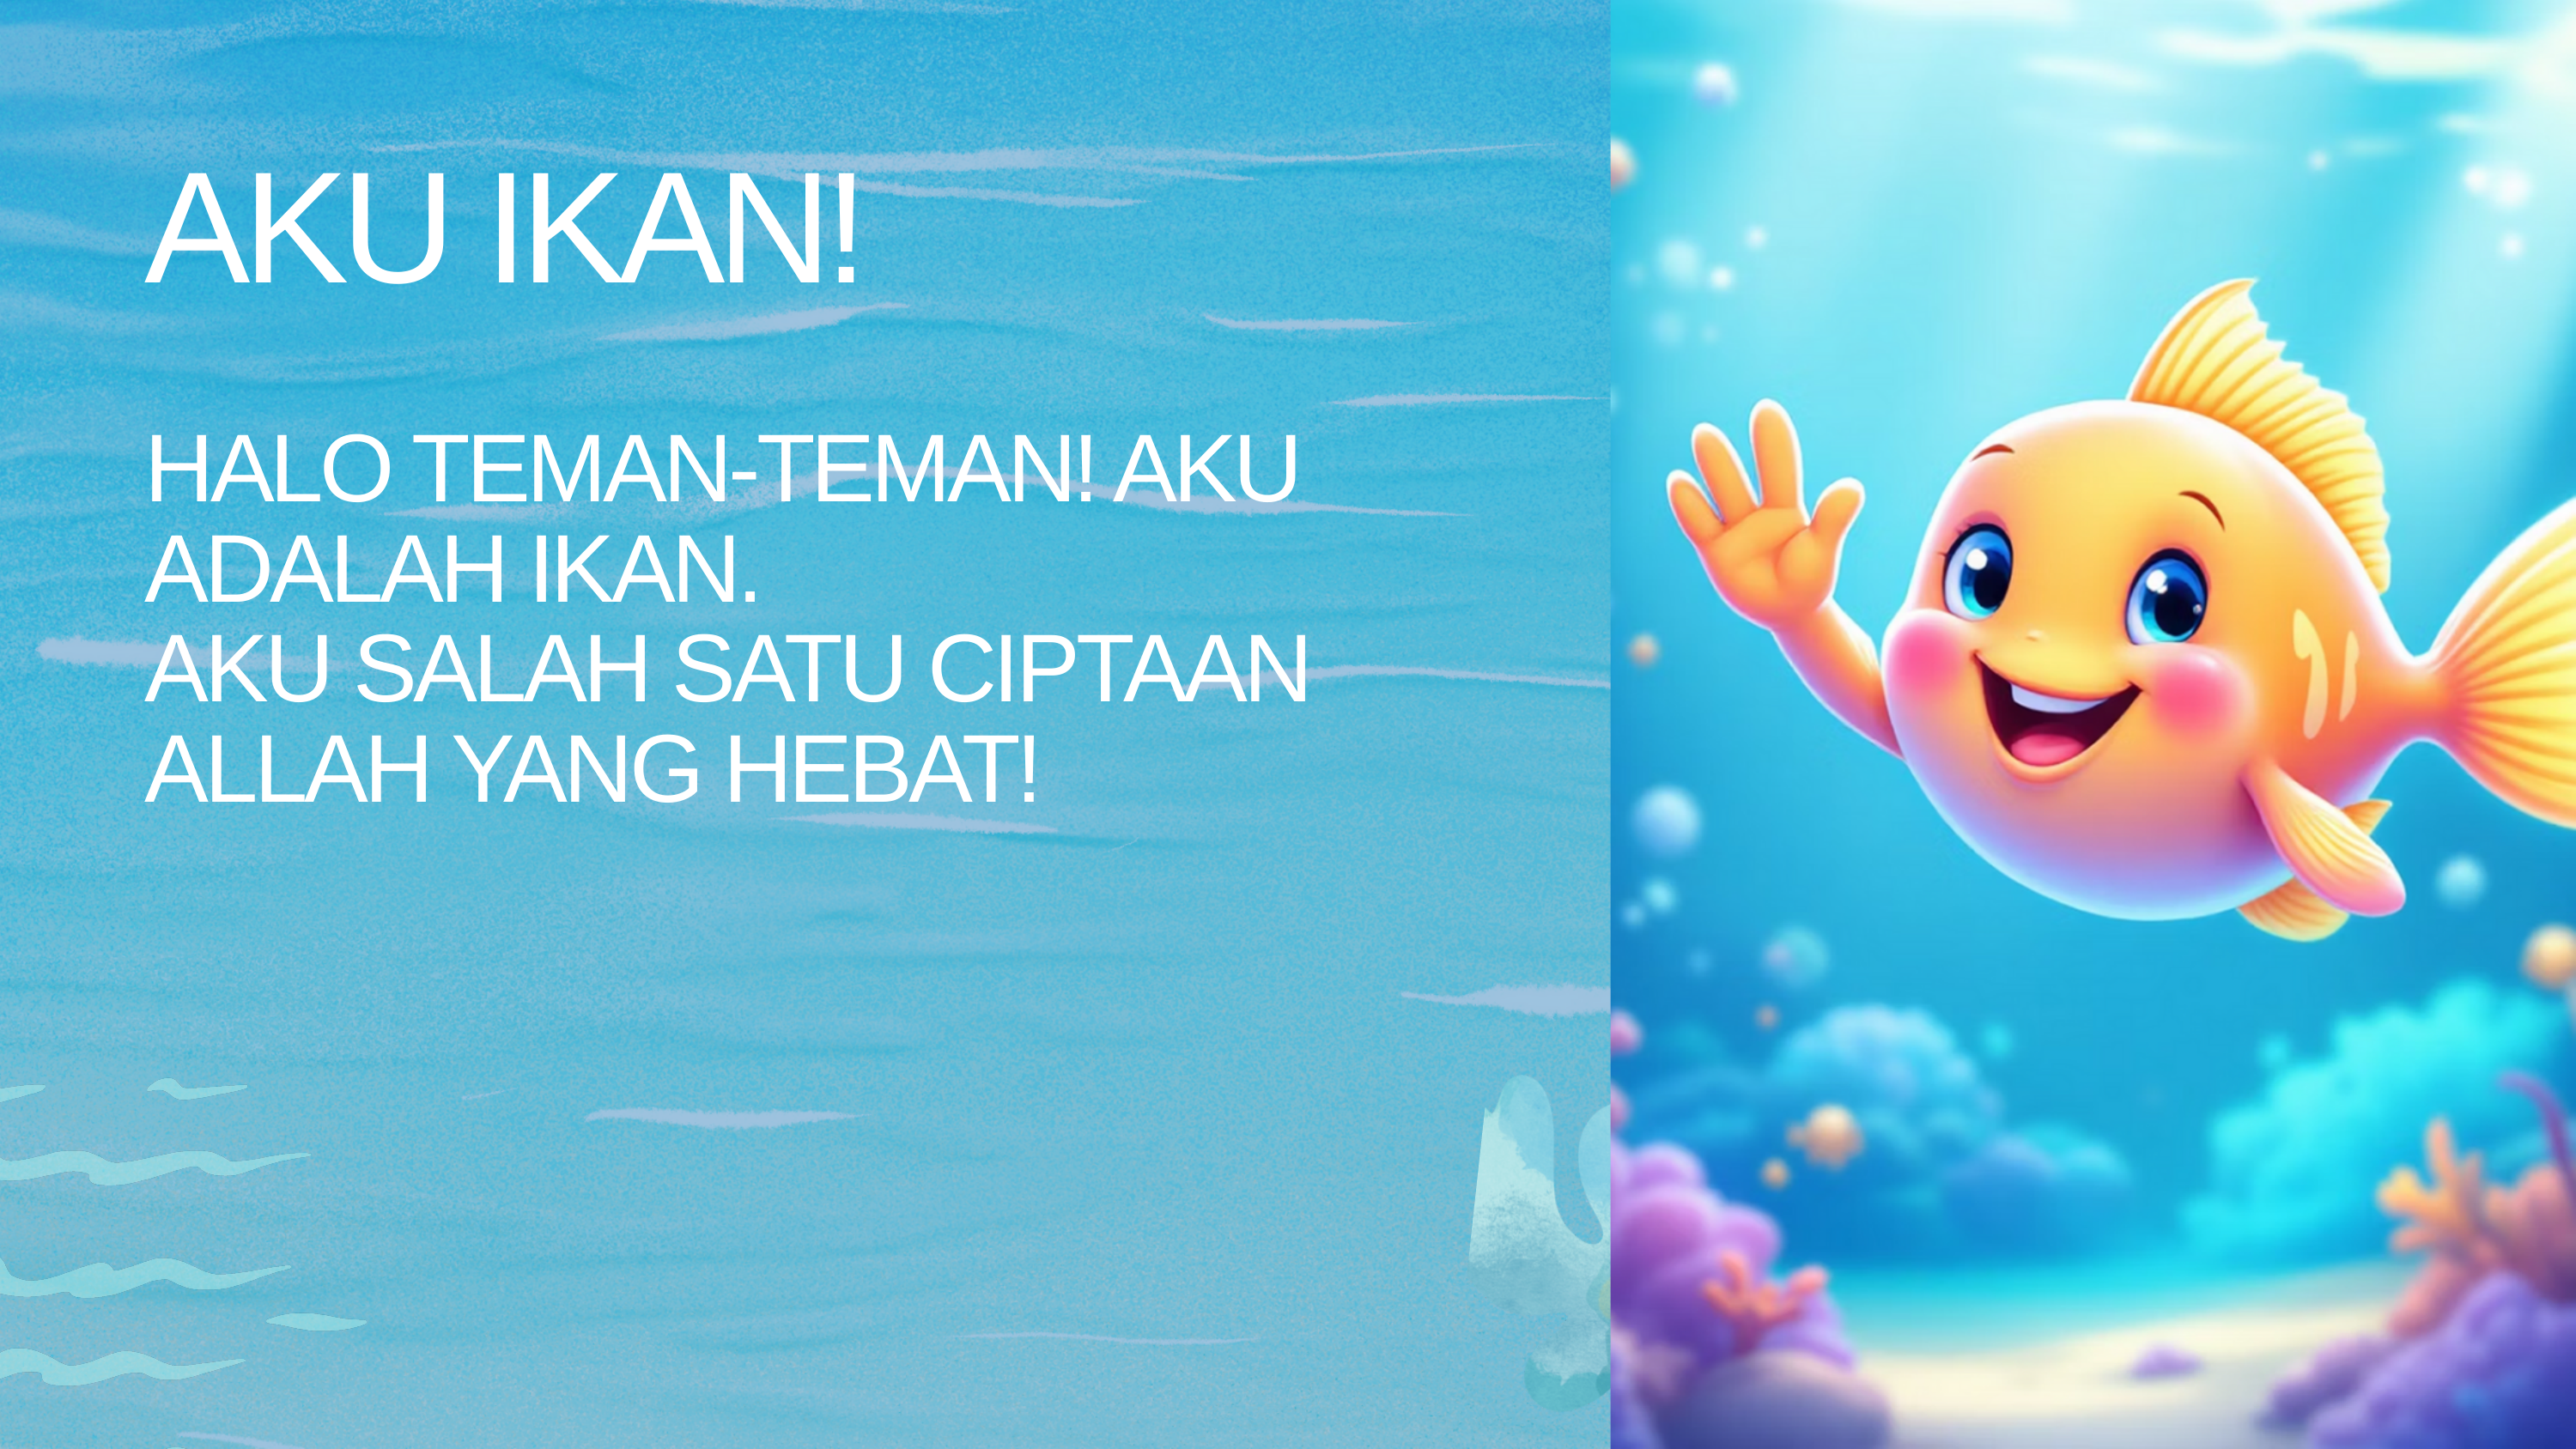

AKU IKAN!
HALO TEMAN-TEMAN! AKU ADALAH IKAN.
AKU SALAH SATU CIPTAAN ALLAH YANG HEBAT!